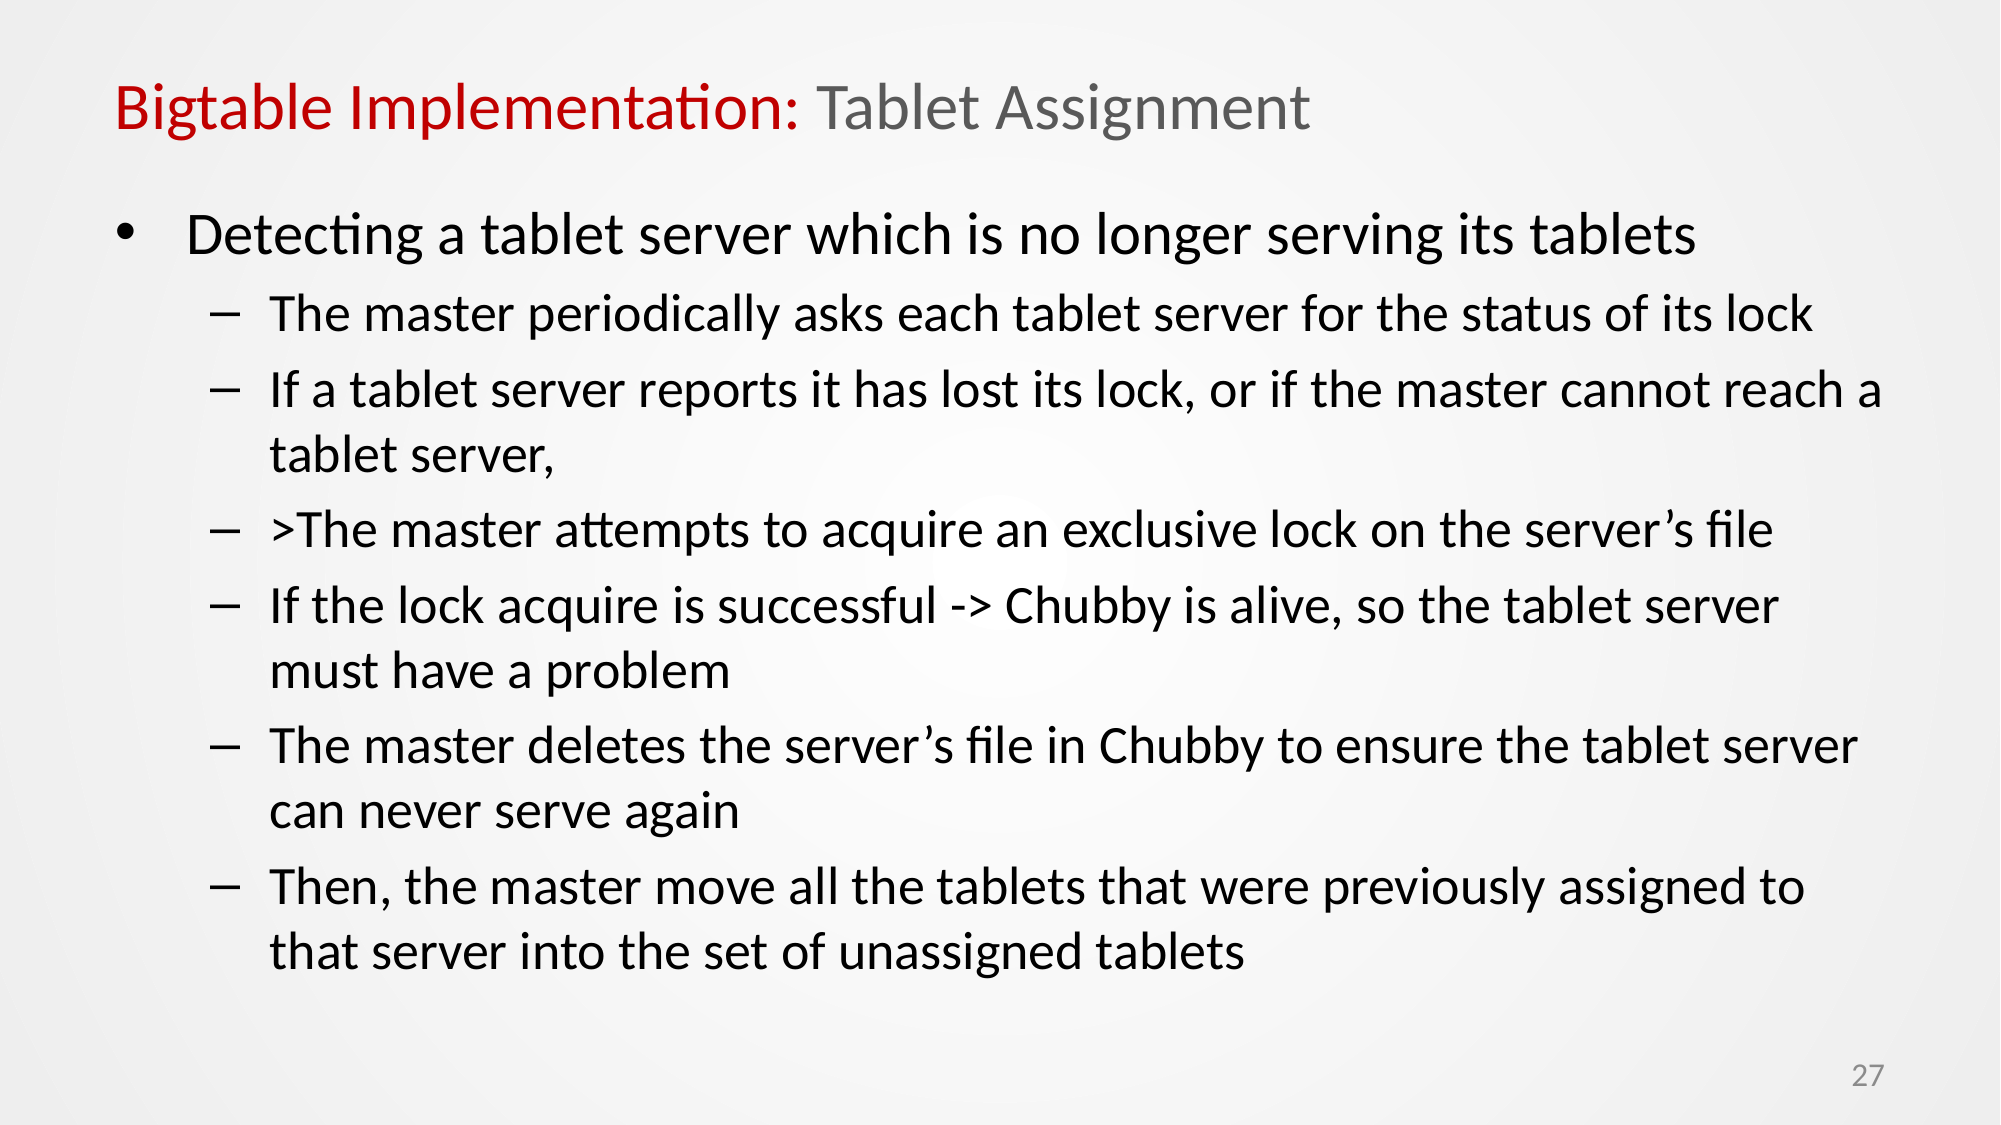

# Bigtable Implementation: Tablet Assignment
Detecting a tablet server which is no longer serving its tablets
The master periodically asks each tablet server for the status of its lock
If a tablet server reports it has lost its lock, or if the master cannot reach a tablet server,
>The master attempts to acquire an exclusive lock on the server’s file
If the lock acquire is successful -> Chubby is alive, so the tablet server must have a problem
The master deletes the server’s file in Chubby to ensure the tablet server can never serve again
Then, the master move all the tablets that were previously assigned to that server into the set of unassigned tablets

27